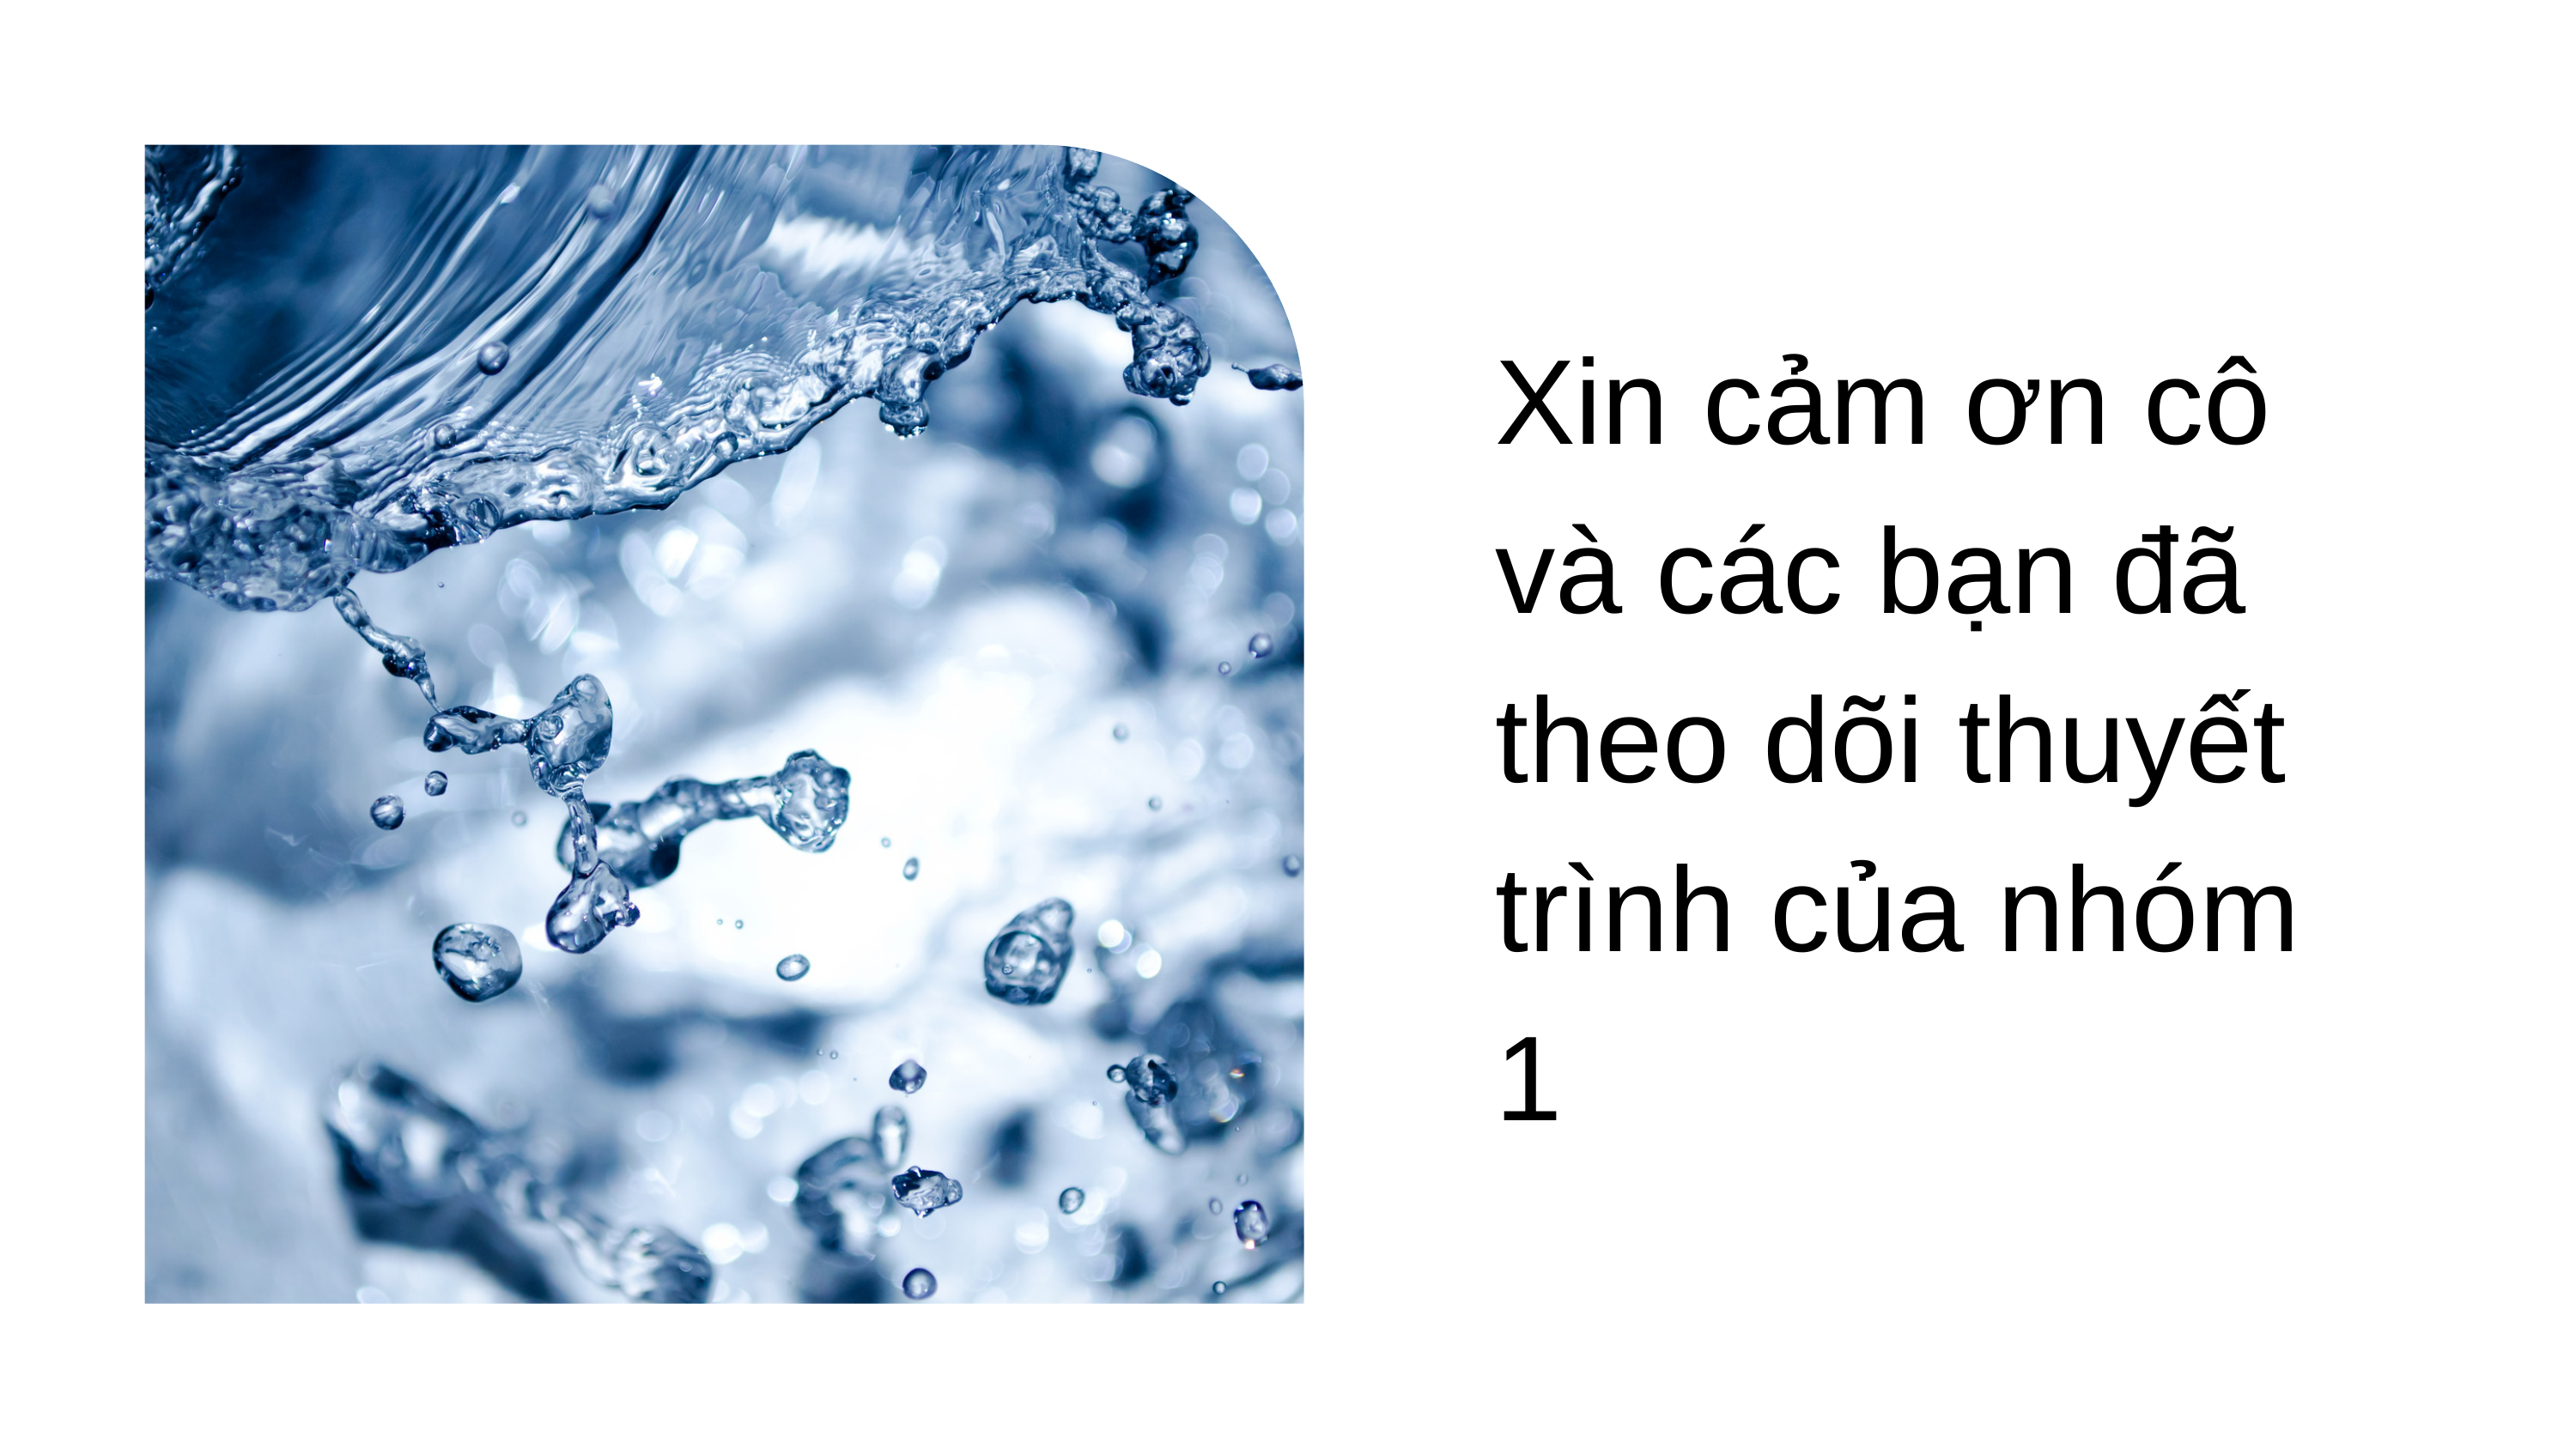

Xin cảm ơn cô và các bạn đã theo dõi thuyết trình của nhóm 1